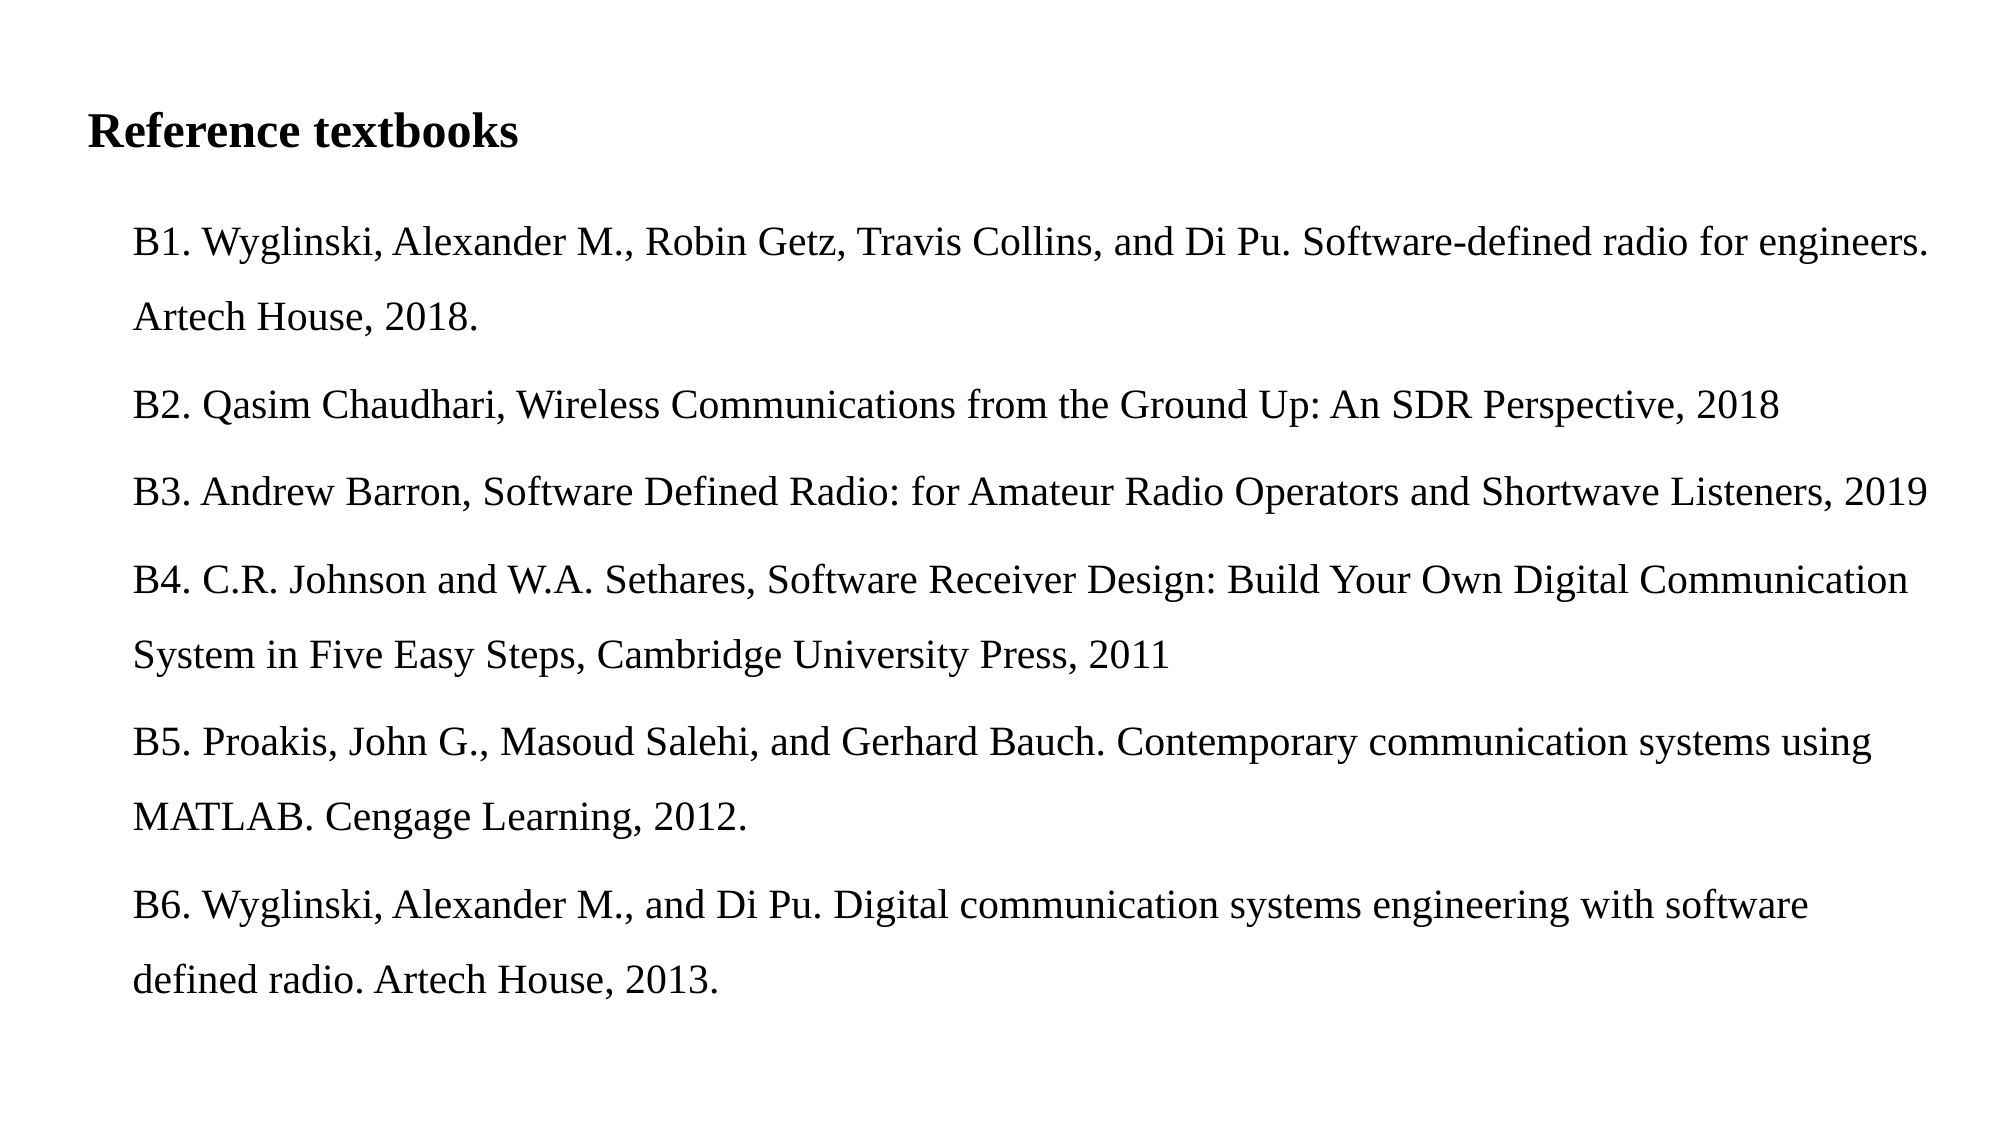

Reference textbooks
B1. Wyglinski, Alexander M., Robin Getz, Travis Collins, and Di Pu. Software-defined radio for engineers. Artech House, 2018.
B2. Qasim Chaudhari, Wireless Communications from the Ground Up: An SDR Perspective, 2018
B3. Andrew Barron, Software Defined Radio: for Amateur Radio Operators and Shortwave Listeners, 2019
B4. C.R. Johnson and W.A. Sethares, Software Receiver Design: Build Your Own Digital Communication System in Five Easy Steps, Cambridge University Press, 2011
B5. Proakis, John G., Masoud Salehi, and Gerhard Bauch. Contemporary communication systems using MATLAB. Cengage Learning, 2012.
B6. Wyglinski, Alexander M., and Di Pu. Digital communication systems engineering with software defined radio. Artech House, 2013.